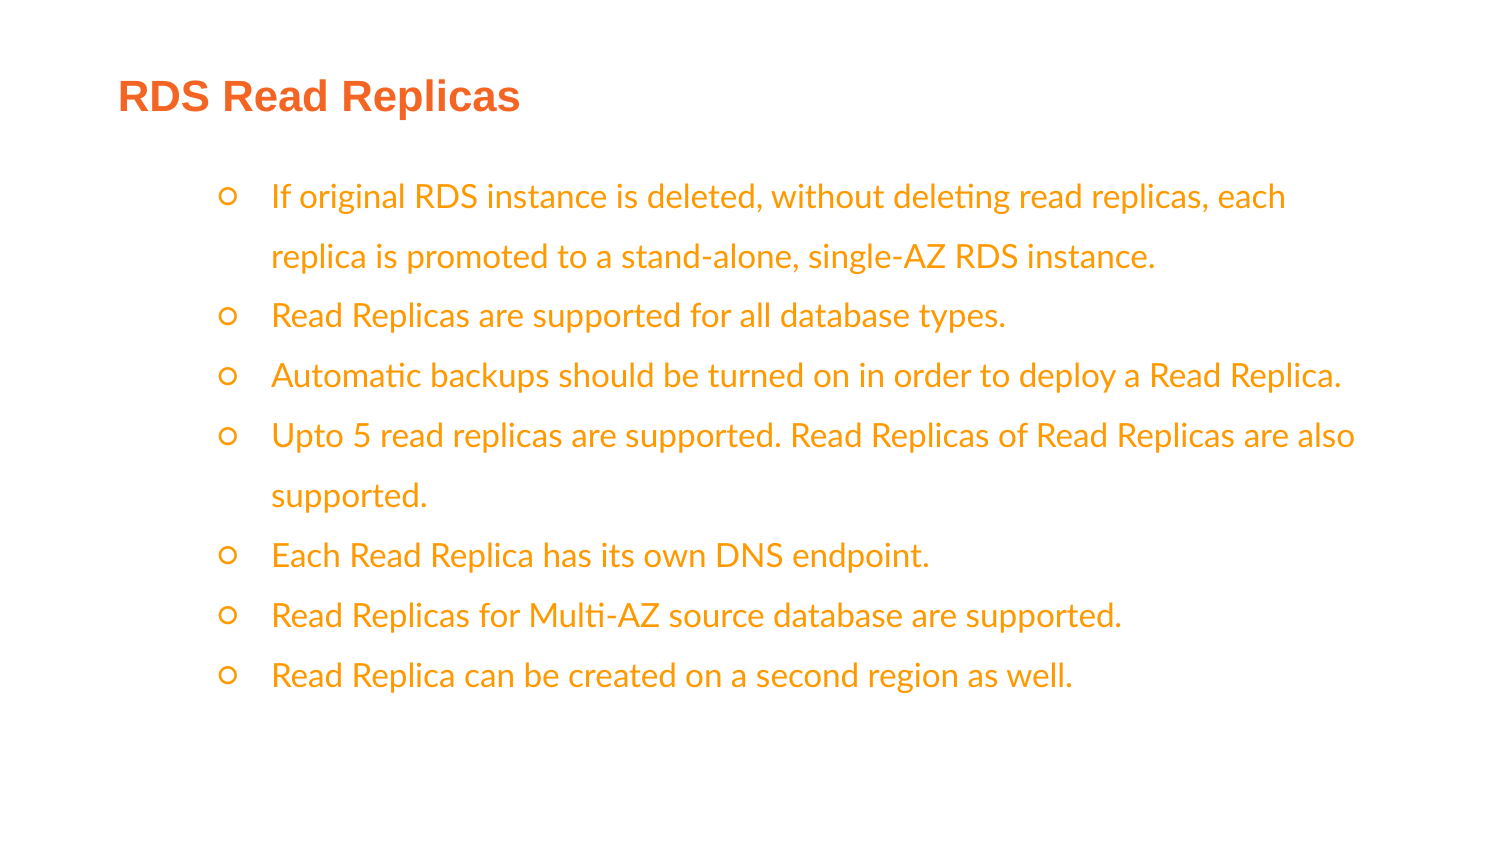

RDS Read Replicas
If original RDS instance is deleted, without deleting read replicas, each replica is promoted to a stand-alone, single-AZ RDS instance.
Read Replicas are supported for all database types.
Automatic backups should be turned on in order to deploy a Read Replica.
Upto 5 read replicas are supported. Read Replicas of Read Replicas are also supported.
Each Read Replica has its own DNS endpoint.
Read Replicas for Multi-AZ source database are supported.
Read Replica can be created on a second region as well.